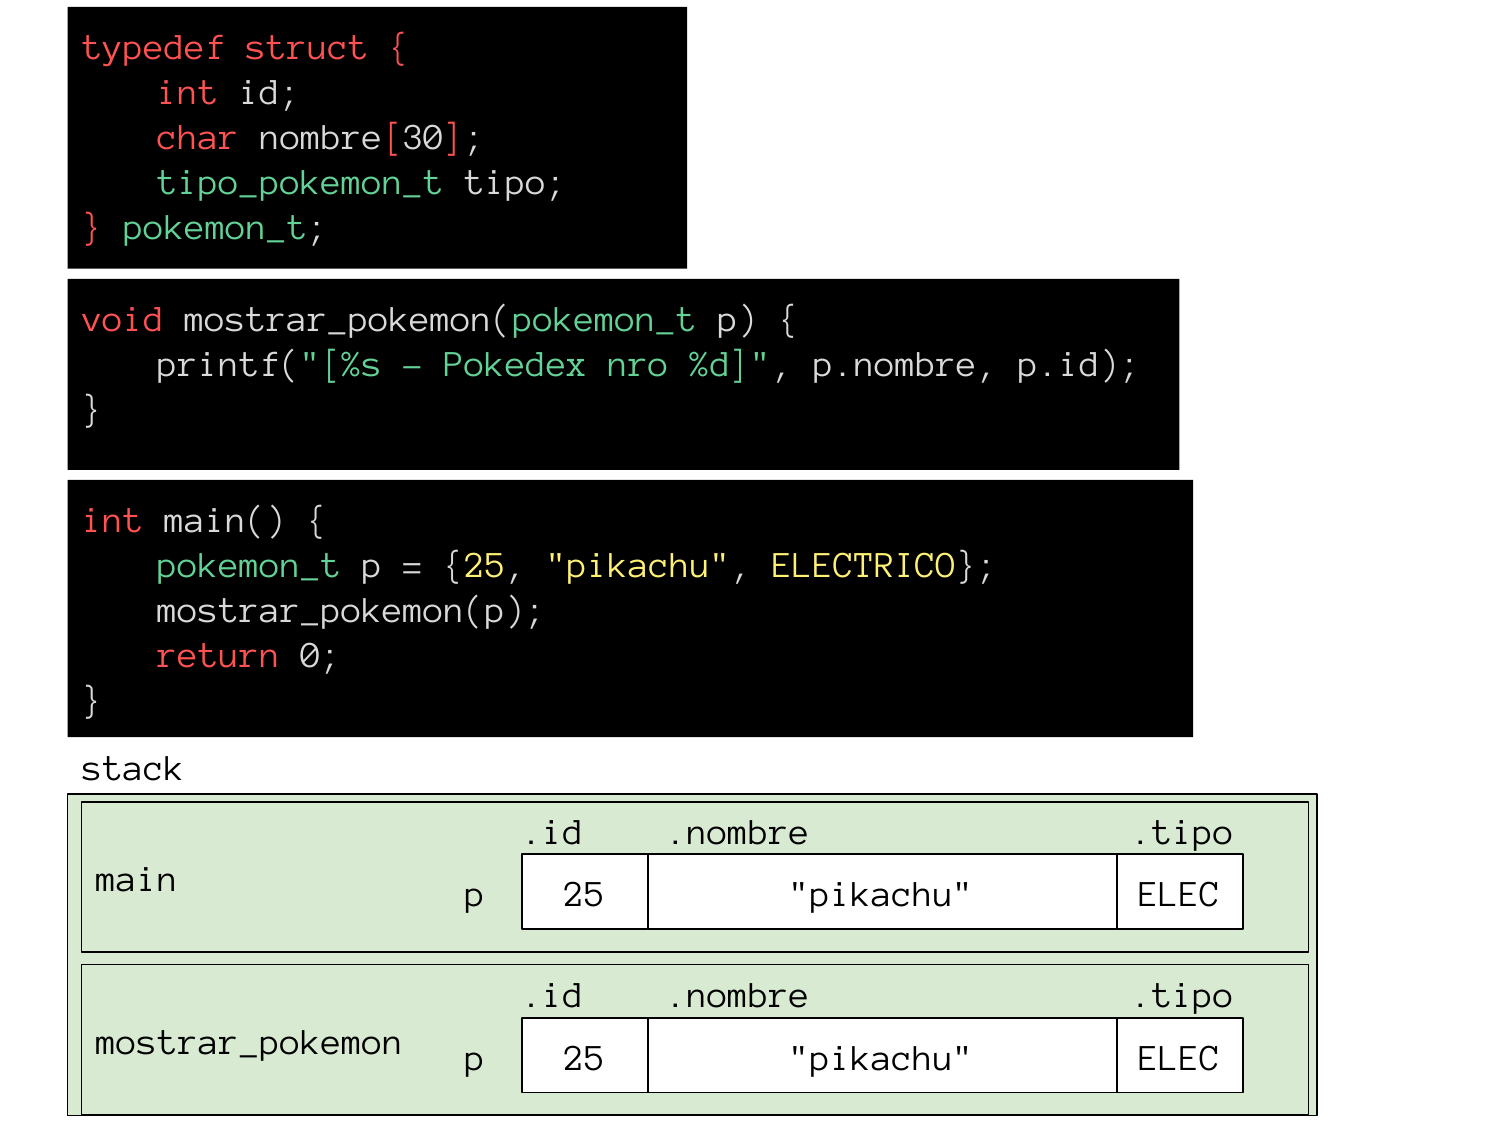

typedef struct {
int id;
char nombre[30];
tipo_pokemon_t tipo;
} pokemon_t;
void mostrar_pokemon(pokemon_t p) {
printf("[%s - Pokedex nro %d]", p.nombre, p.id);
}
int main() {
pokemon_t p = {25, "pikachu", ELECTRICO};
mostrar_pokemon(p);
return 0;
}
stack
.id
.nombre
.tipo

main
p
25
"pikachu"
ELEC
.id
.nombre
.tipo
mostrar_pokemon
p
25
"pikachu"
ELEC